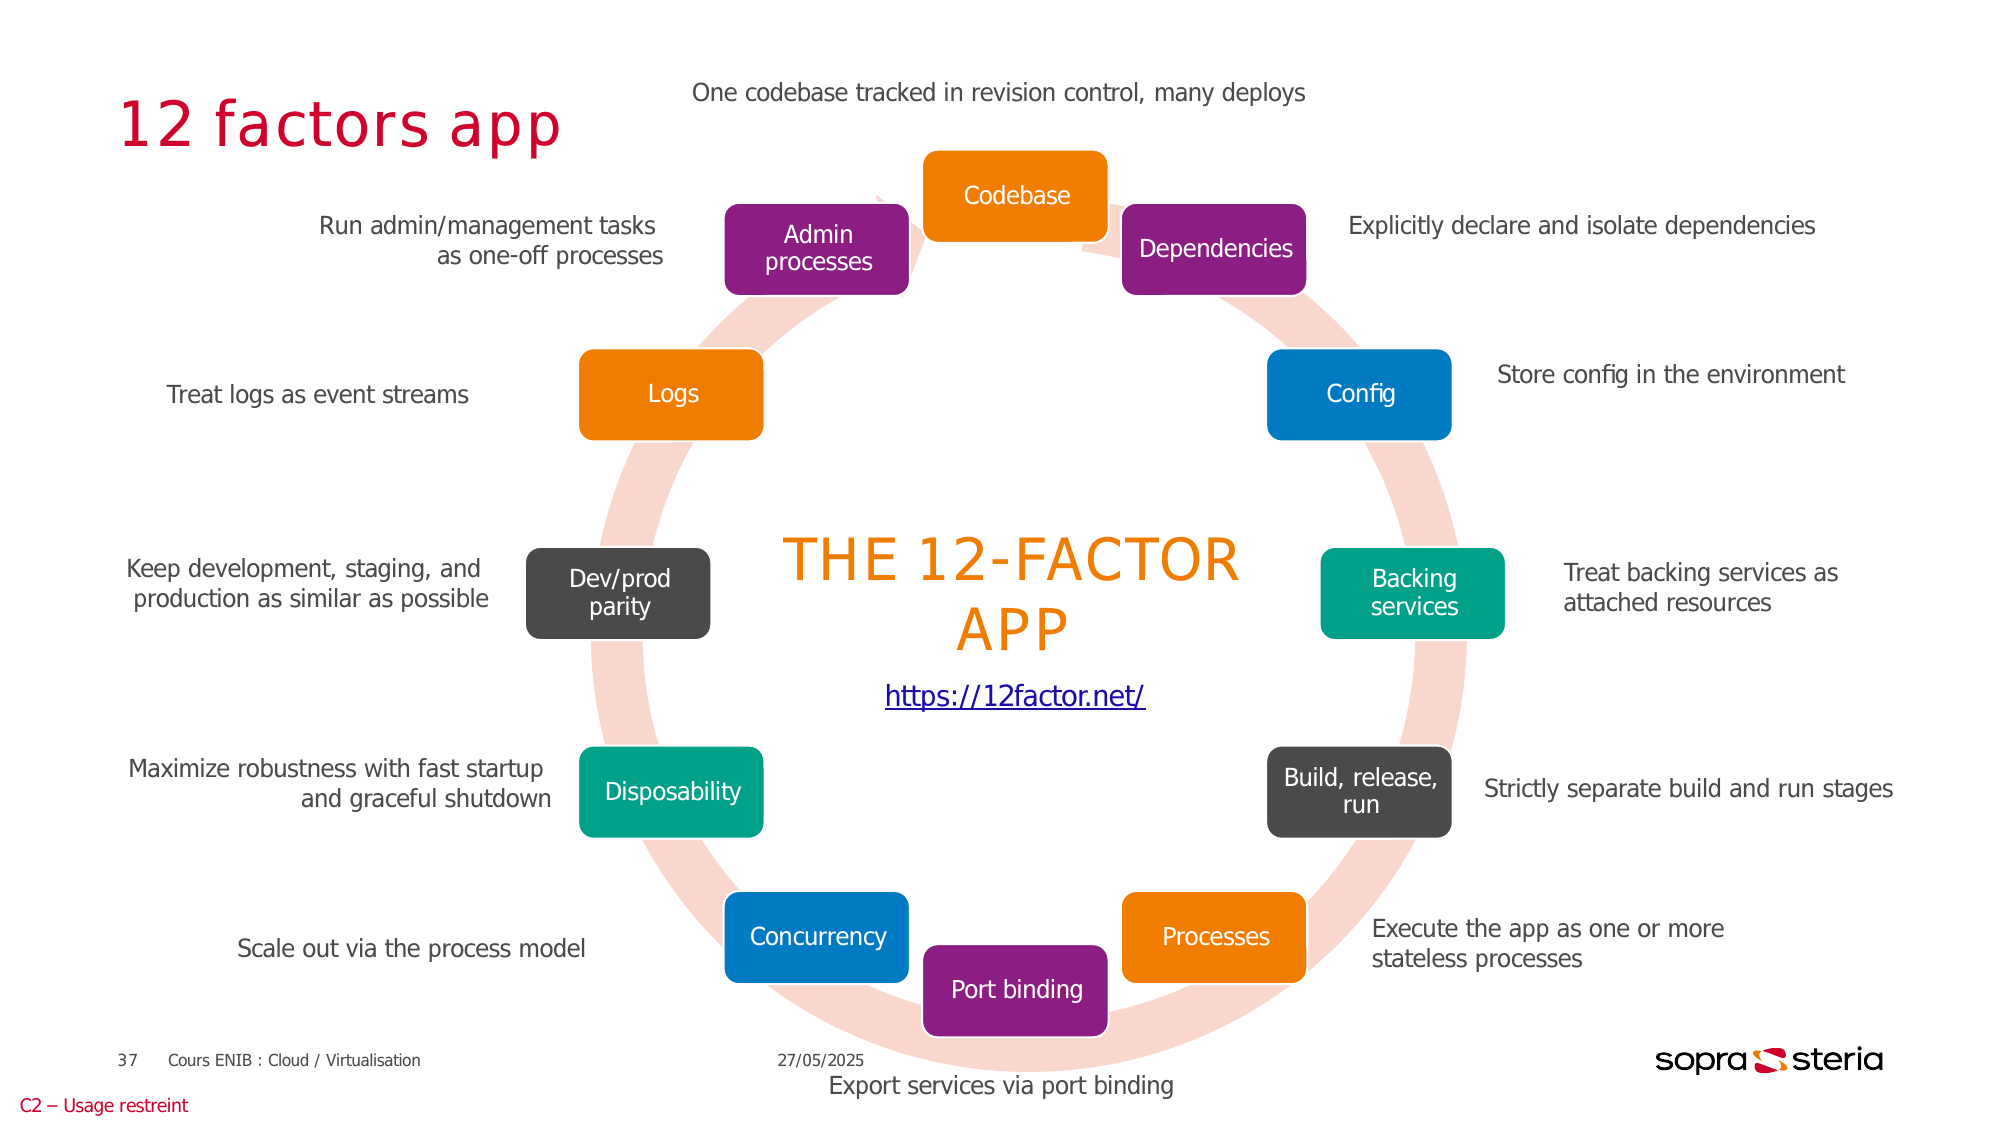

# 12 factors app
One codebase tracked in revision control, many deploys
Codebase
Dependencies
Config
Backing services
Build, release, run
Processes
Port binding
Concurrency
Disposability
Dev/prod parity
Logs
Admin processes
Run admin/management tasks
as one-off processes
Explicitly declare and isolate dependencies
Store config in the environment
Treat logs as event streams
THE 12-FACTOR
APP

https://12factor.net/
Keep development, staging, and
production as similar as possible
Treat backing services as
attached resources
Maximize robustness with fast startup
and graceful shutdown
Strictly separate build and run stages
Execute the app as one or more
stateless processes
Scale out via the process model
37
Cours ENIB : Cloud / Virtualisation
27/05/2025
Export services via port binding